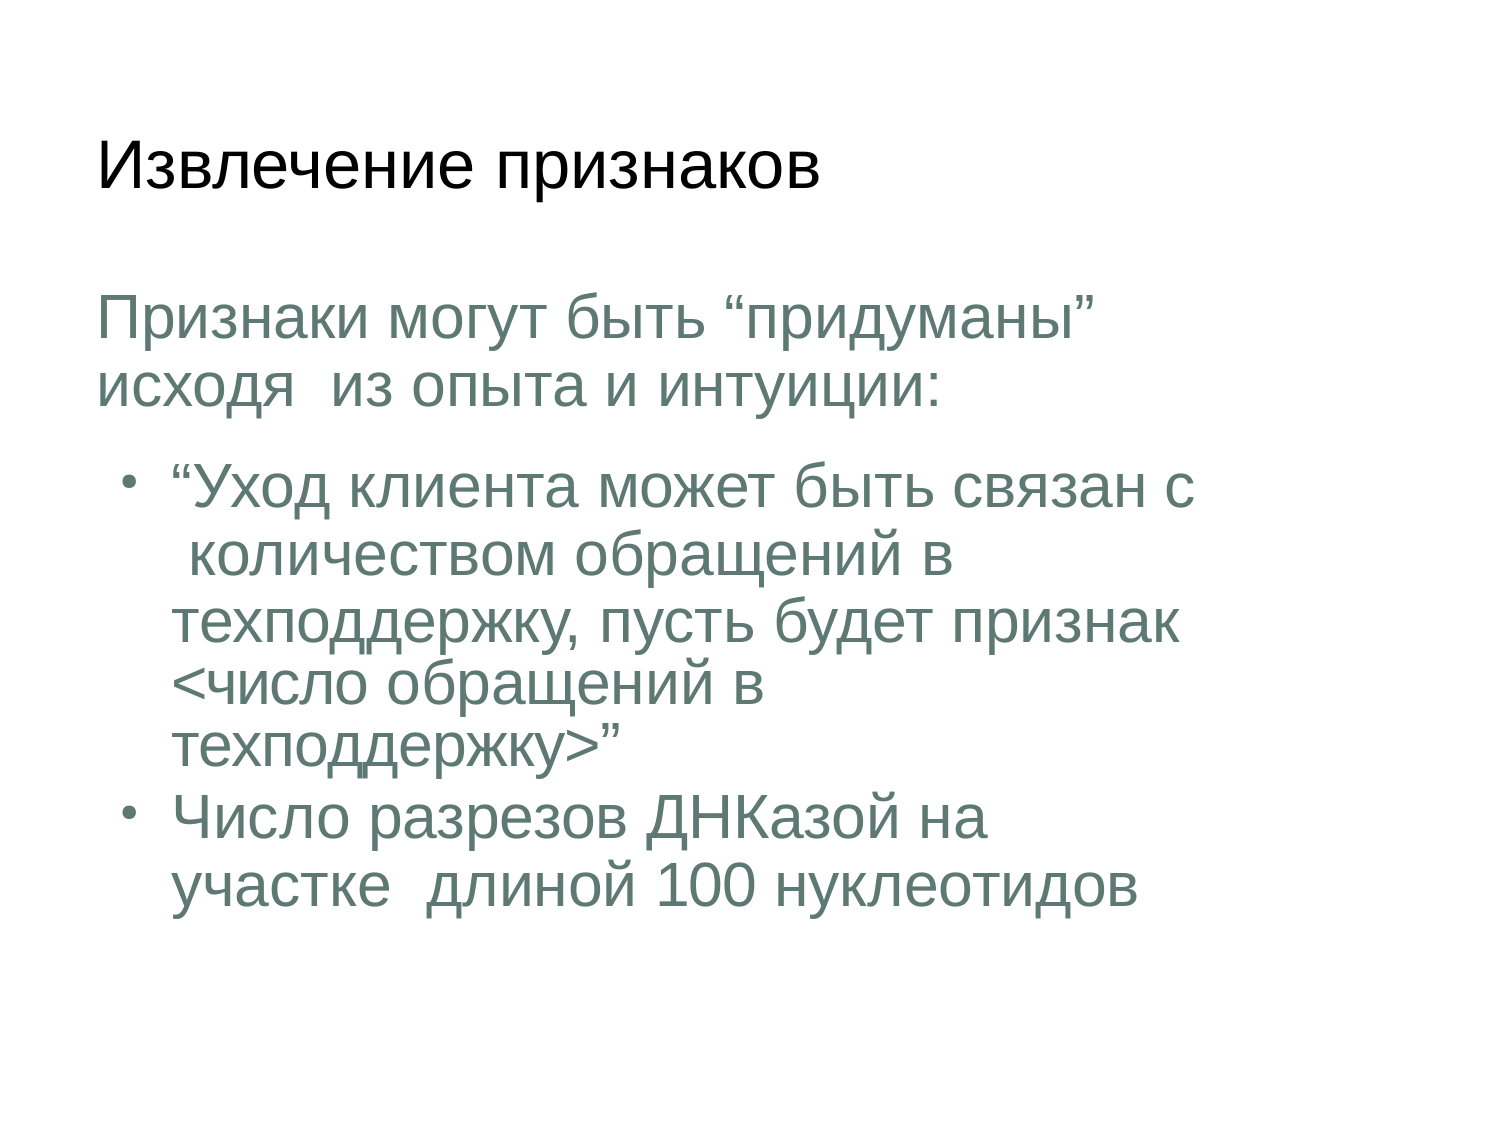

# Извлечение признаков
Признаки могут быть “придуманы” исходя  из опыта и интуиции:
“Уход клиента может быть связан с  количеством обращений в  техподдержку, пусть будет признак
<число обращений в техподдержку>”
Число разрезов ДНКазой на участке  длиной 100 нуклеотидов